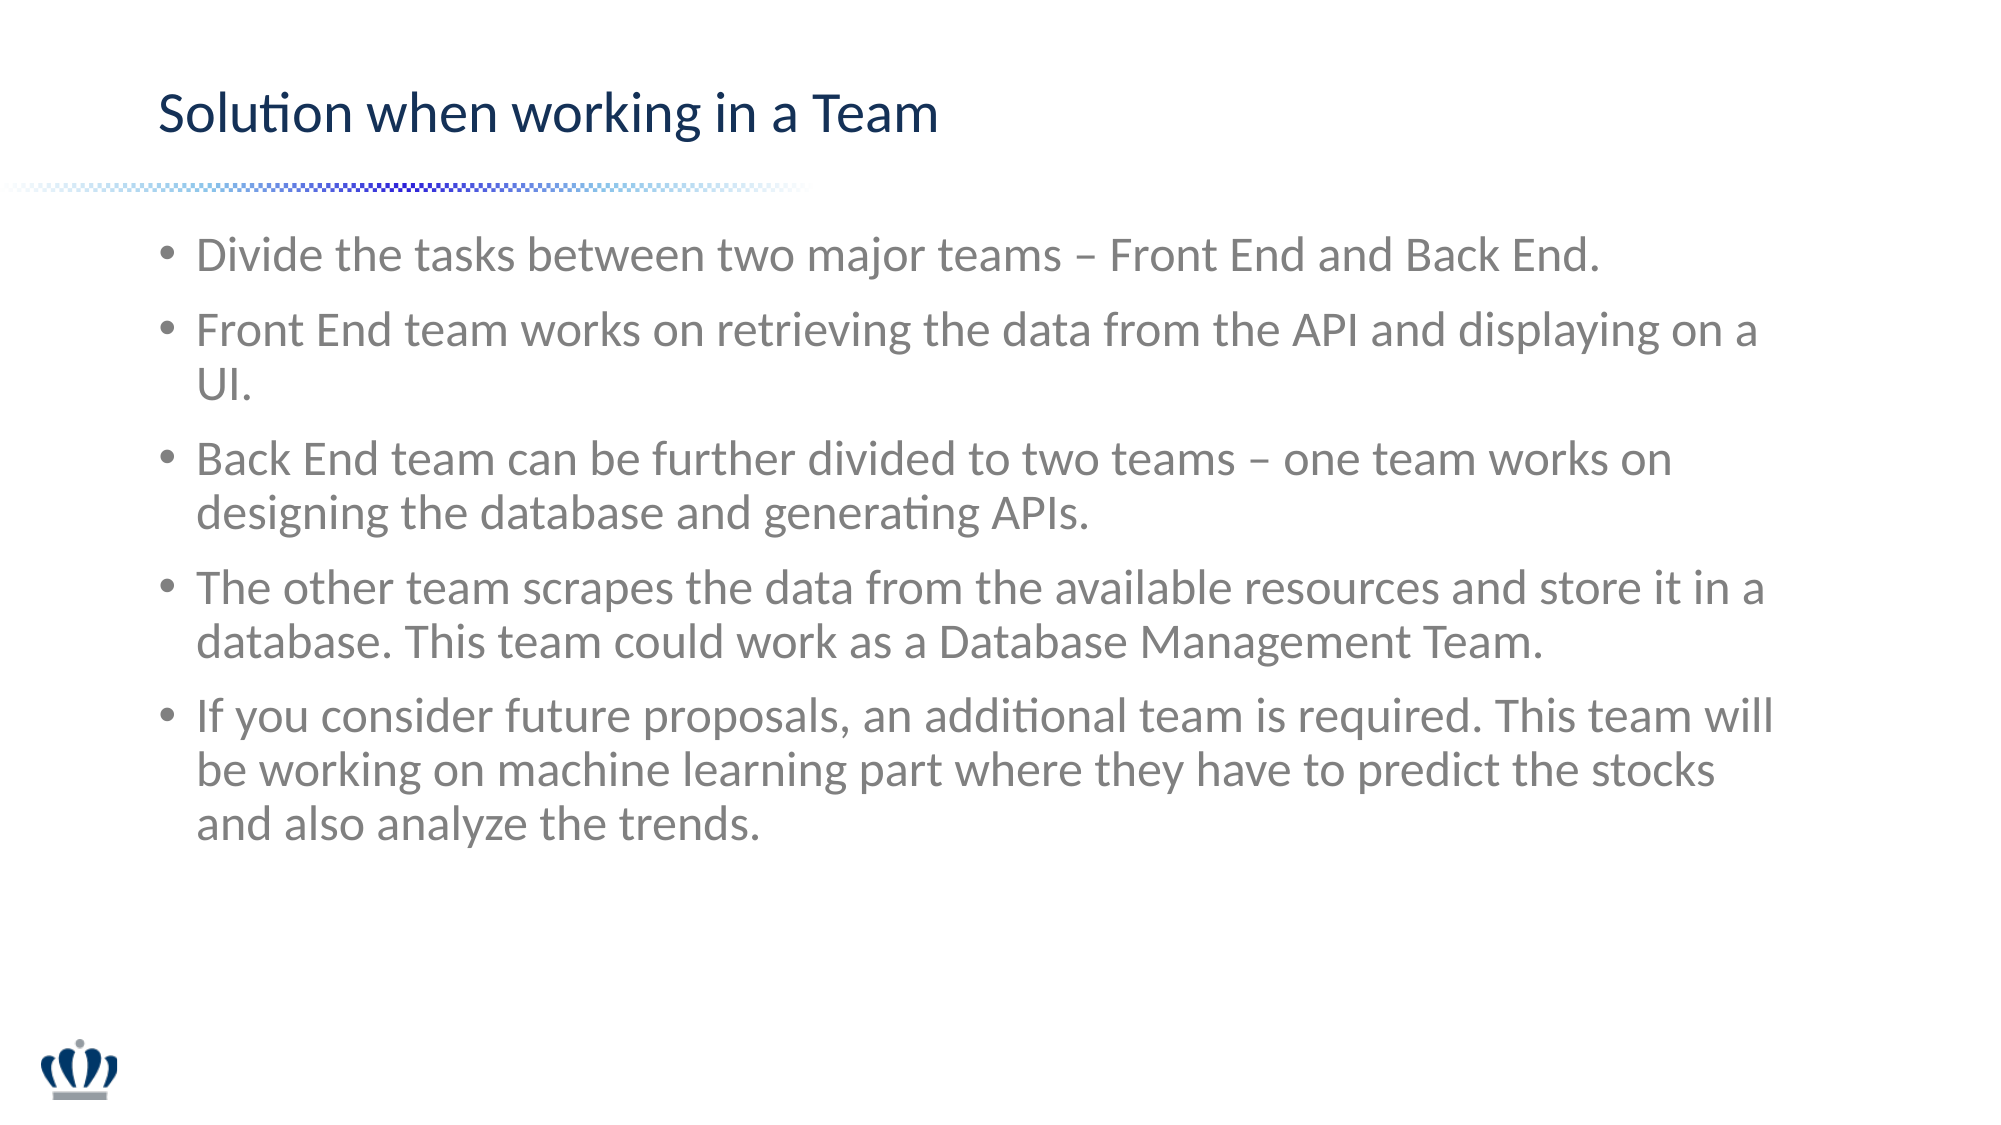

Solution when working in a Team
Divide the tasks between two major teams – Front End and Back End.
Front End team works on retrieving the data from the API and displaying on a UI.
Back End team can be further divided to two teams – one team works on designing the database and generating APIs.
The other team scrapes the data from the available resources and store it in a database. This team could work as a Database Management Team.
If you consider future proposals, an additional team is required. This team will be working on machine learning part where they have to predict the stocks and also analyze the trends.